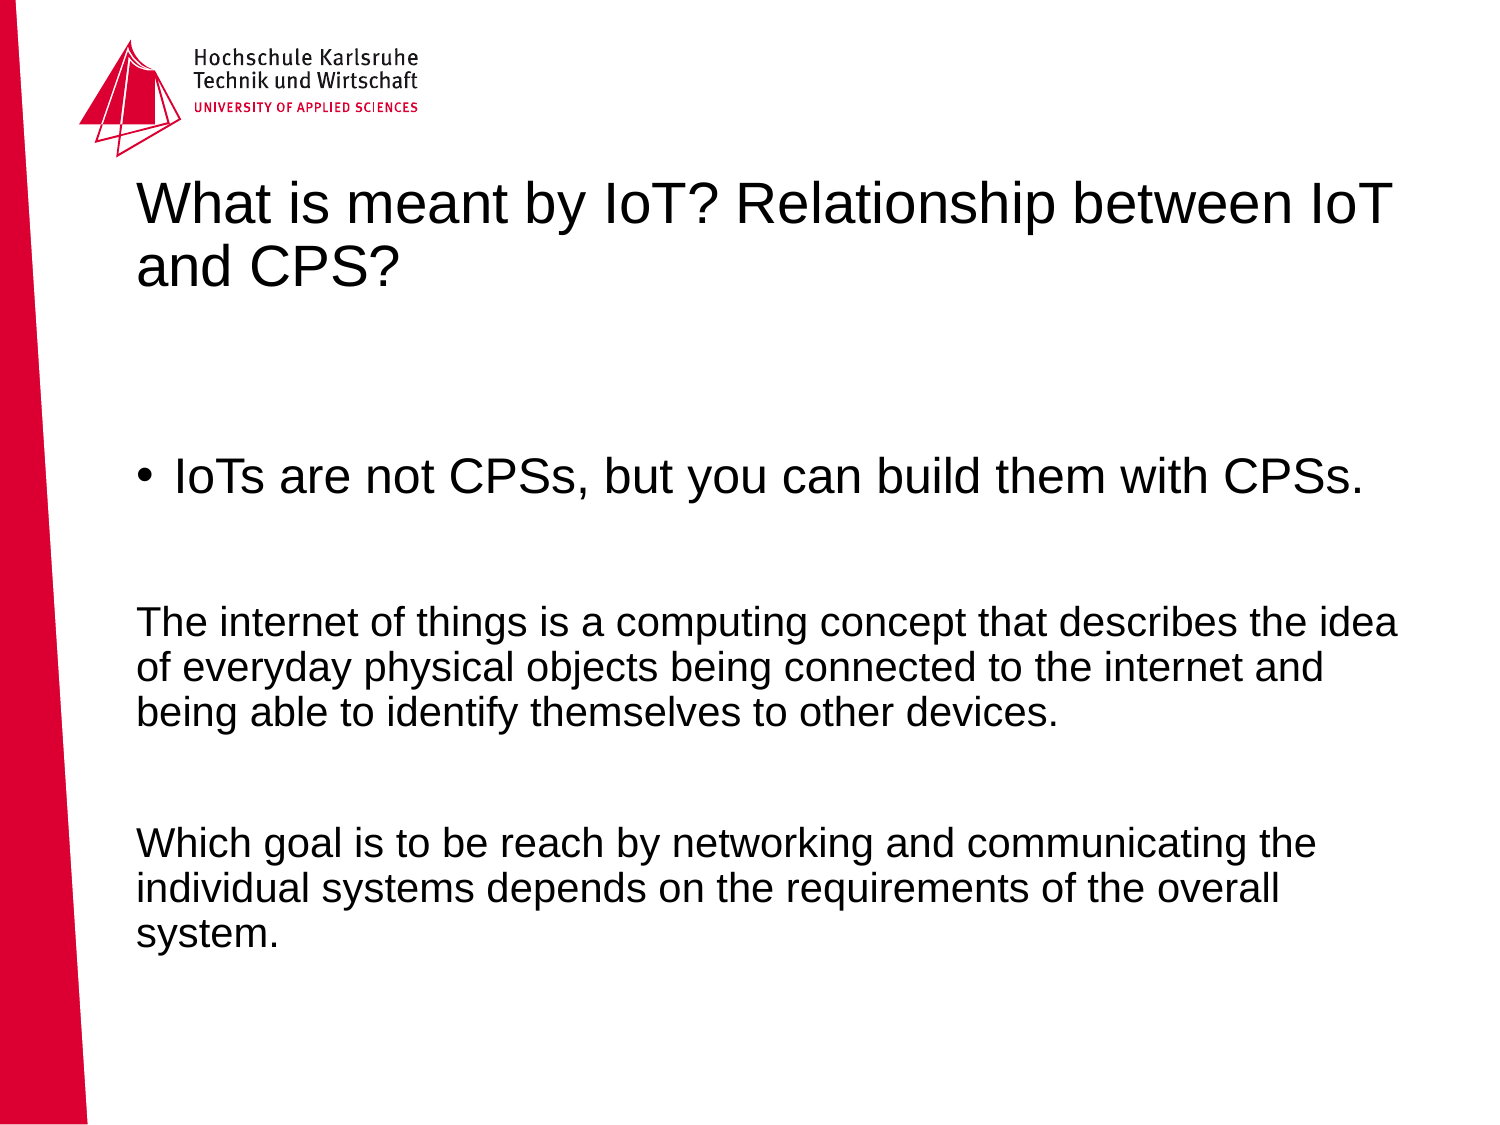

# What is meant by IoT? Relationship between IoT and CPS?
IoTs are not CPSs, but you can build them with CPSs.

The internet of things is a computing concept that describes the idea of everyday physical objects being connected to the internet and being able to identify themselves to other devices.

Which goal is to be reach by networking and communicating the individual systems depends on the requirements of the overall system.